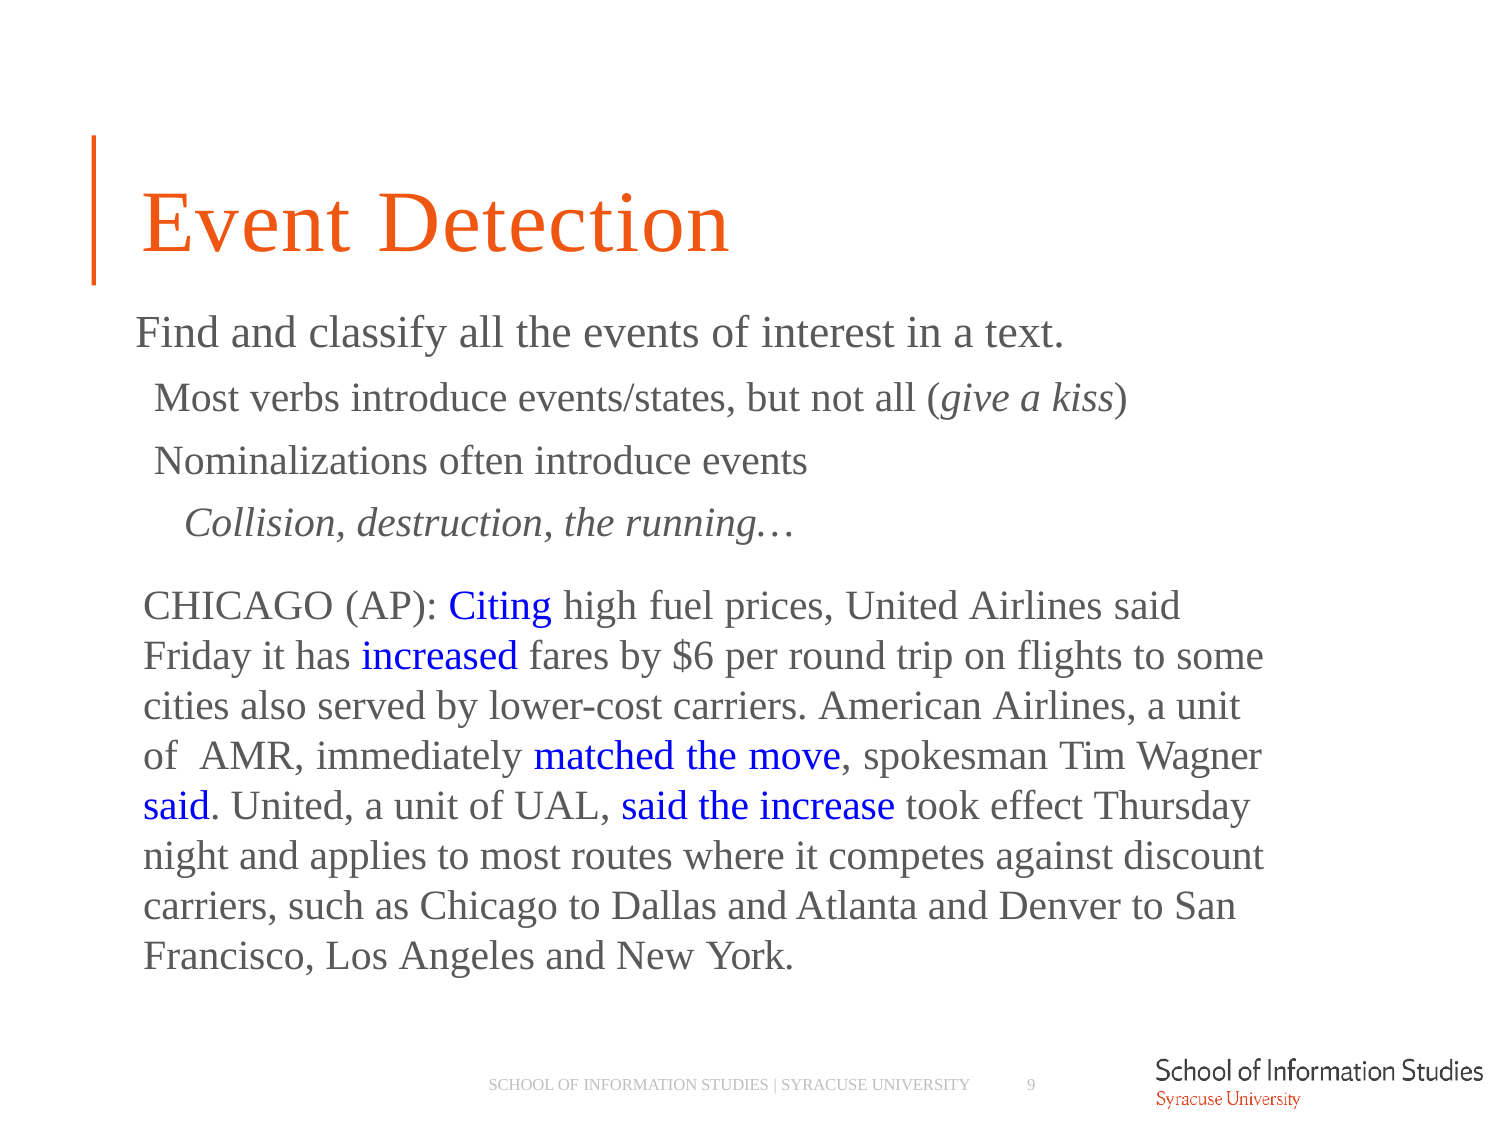

# Event Detection
Find and classify all the events of interest in a text.
­ Most verbs introduce events/states, but not all (give a kiss)
­ Nominalizations often introduce events
­ Collision, destruction, the running…
CHICAGO (AP): Citing high fuel prices, United Airlines said  Friday it has increased fares by $6 per round trip on flights to some  cities also served by lower-cost carriers. American Airlines, a unit of  AMR, immediately matched the move, spokesman Tim Wagner  said. United, a unit of UAL, said the increase took effect Thursday  night and applies to most routes where it competes against discount  carriers, such as Chicago to Dallas and Atlanta and Denver to San  Francisco, Los Angeles and New York.
SCHOOL OF INFORMATION STUDIES | SYRACUSE UNIVERSITY
9